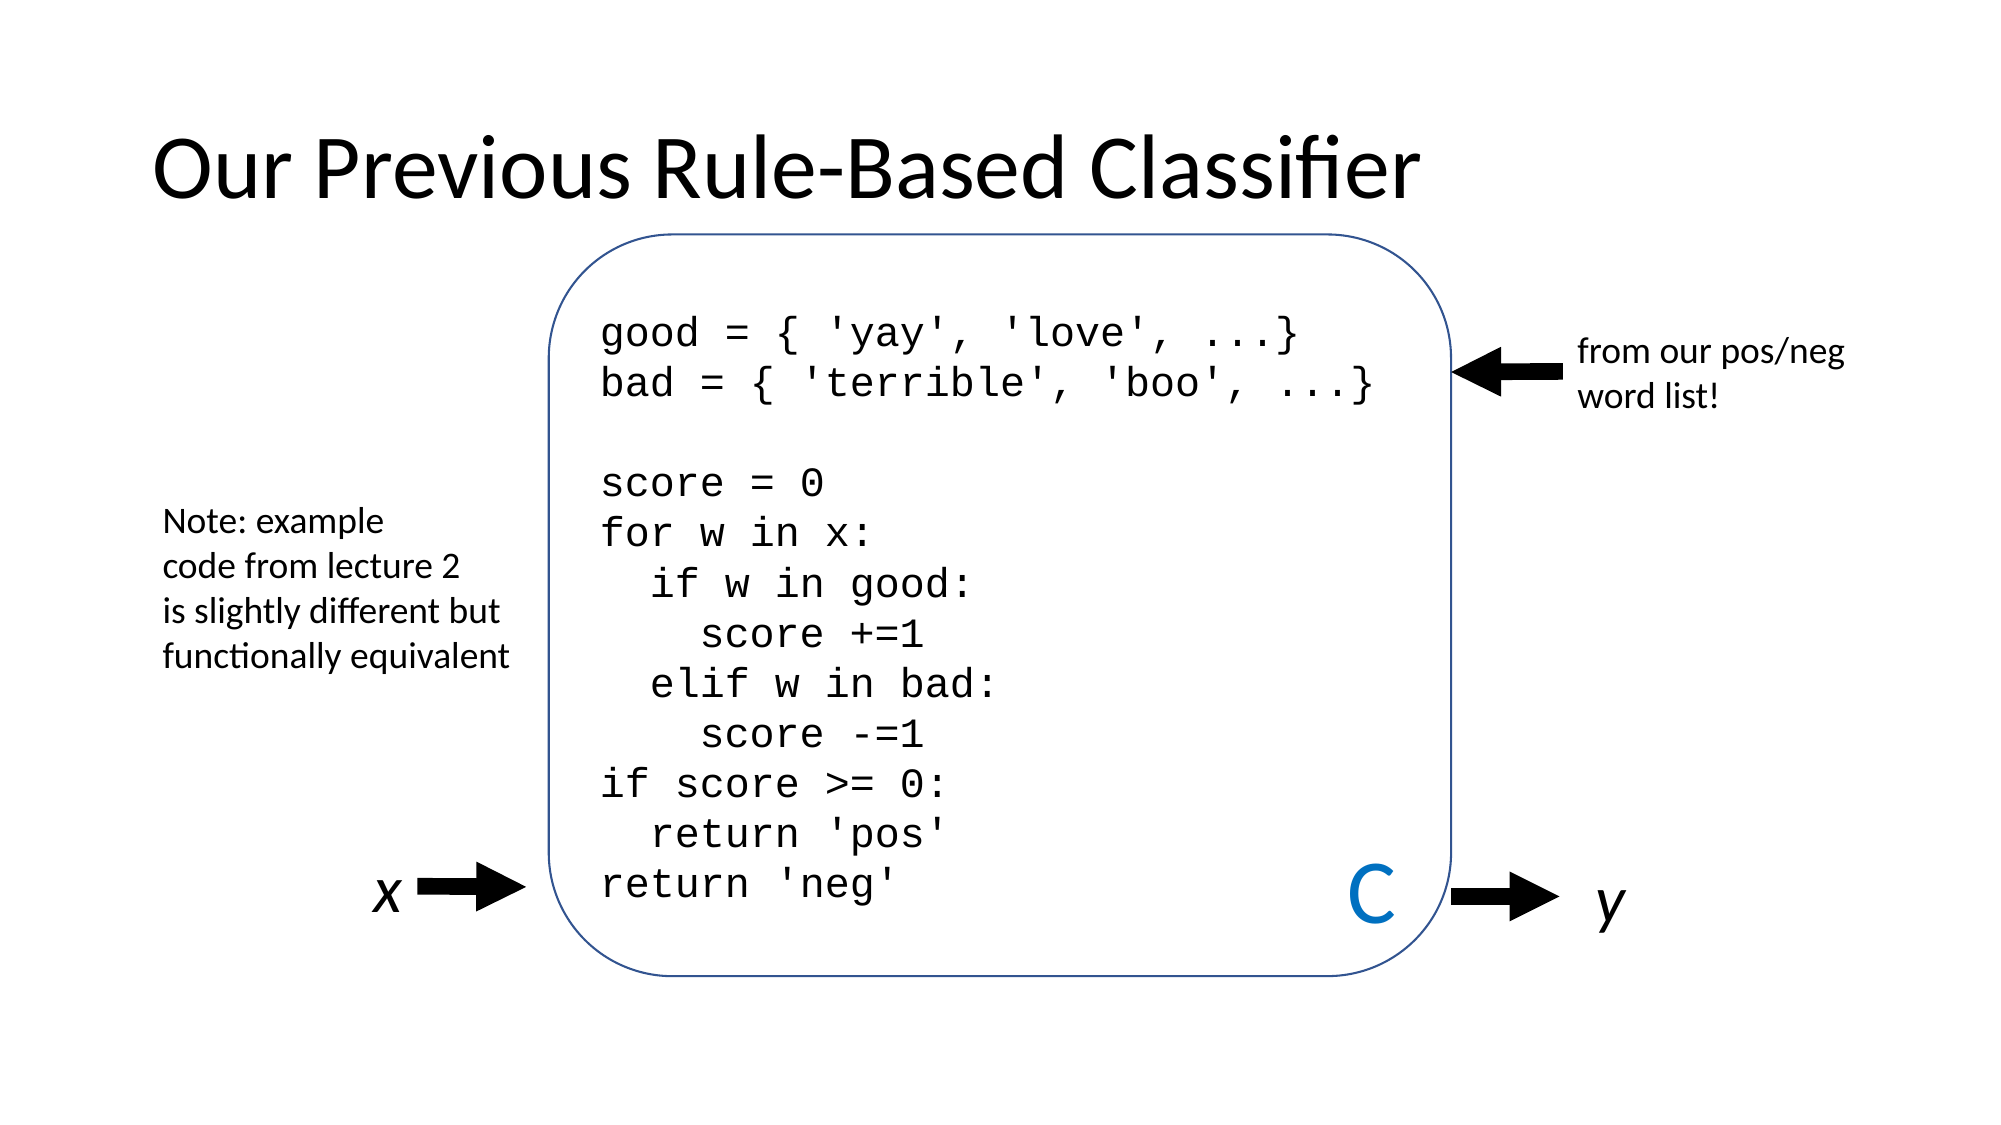

# Our Previous Rule-Based Classifier
good = { 'yay', 'love', ...}
bad = { 'terrible', 'boo', ...}

score = 0
for w in x:
  if w in good:
    score +=1
  elif w in bad:
    score -=1
if score >= 0:
  return 'pos'
return 'neg'
from our pos/neg
word list!
Note: example
code from lecture 2
is slightly different but
functionally equivalent
C
x
y